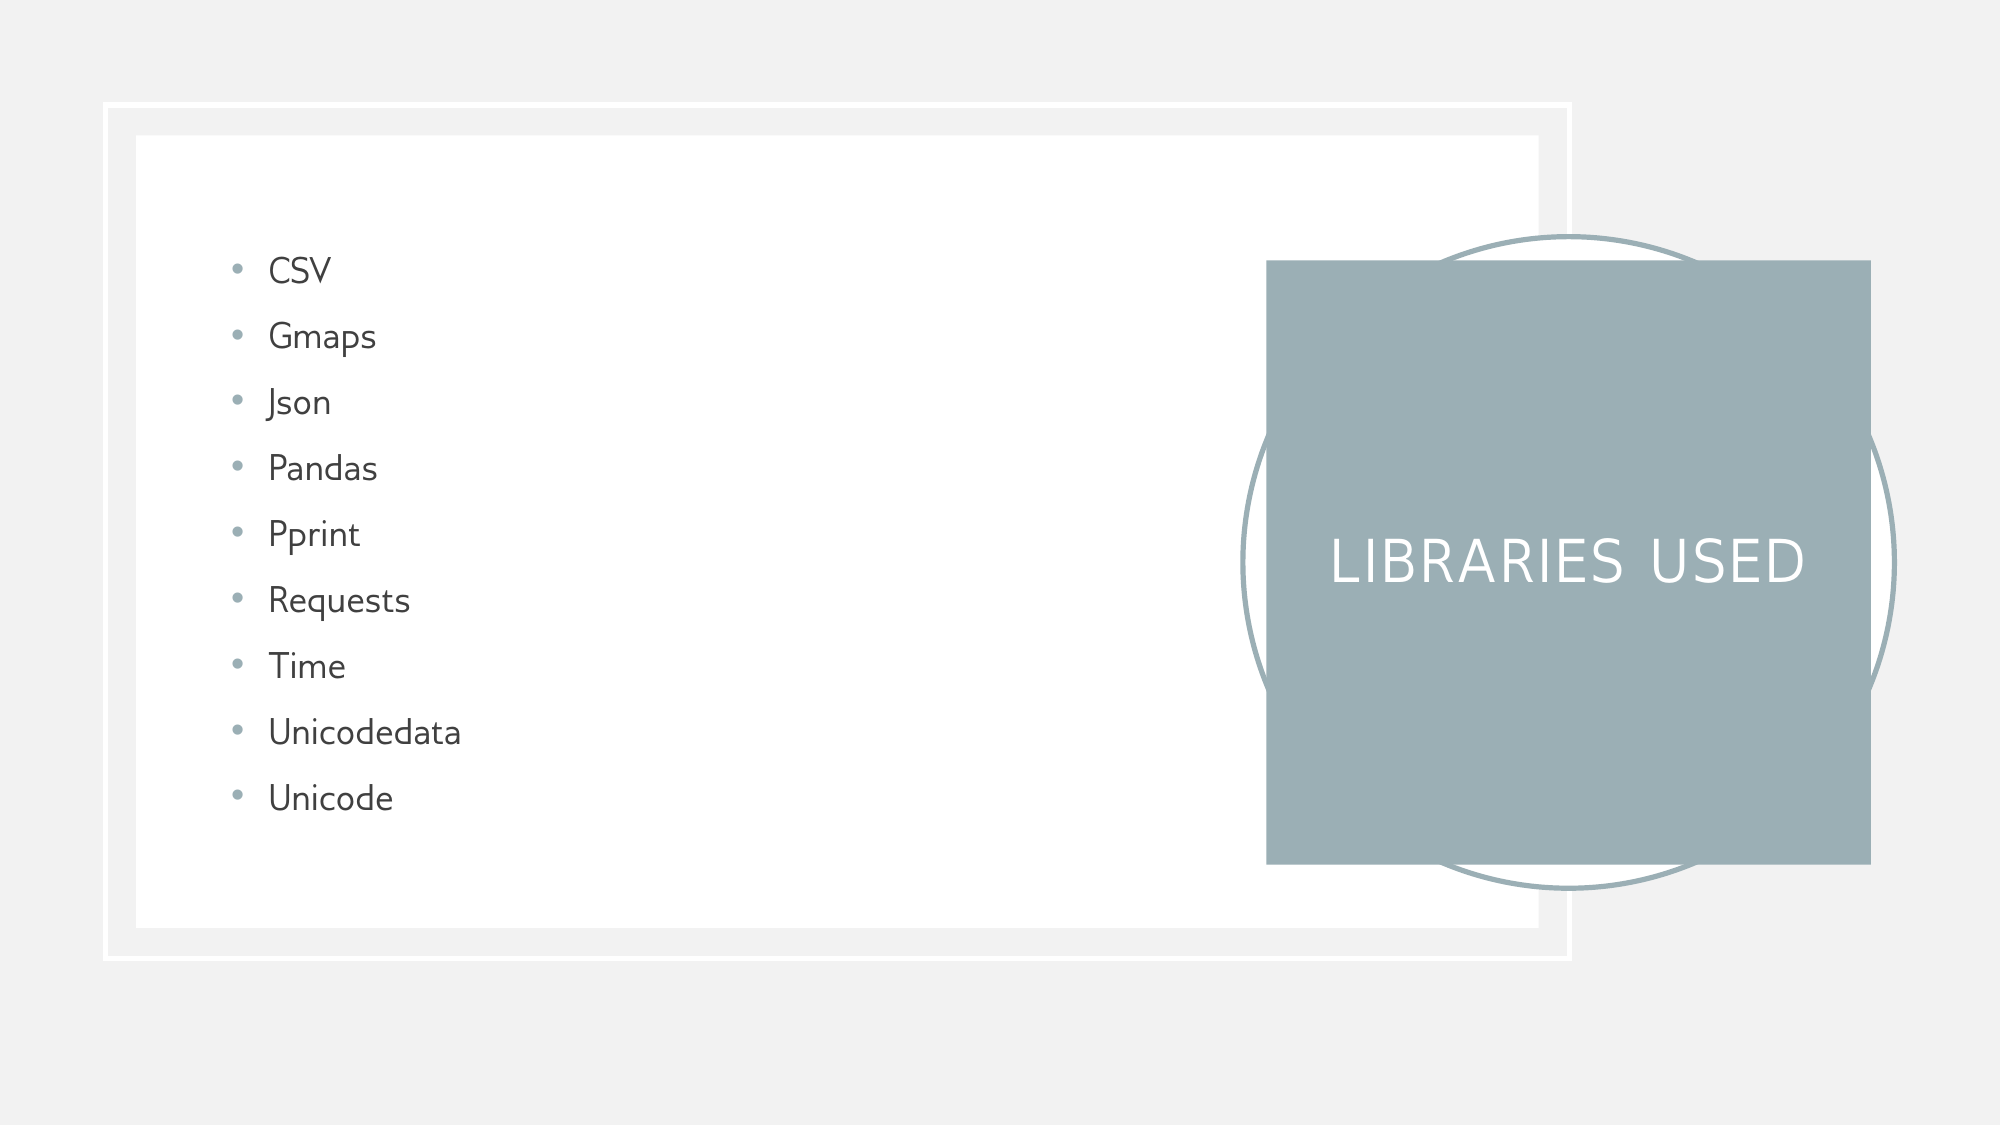

CSV
Gmaps
Json
Pandas
Pprint
Requests
Time
Unicodedata
Unicode

# Libraries used